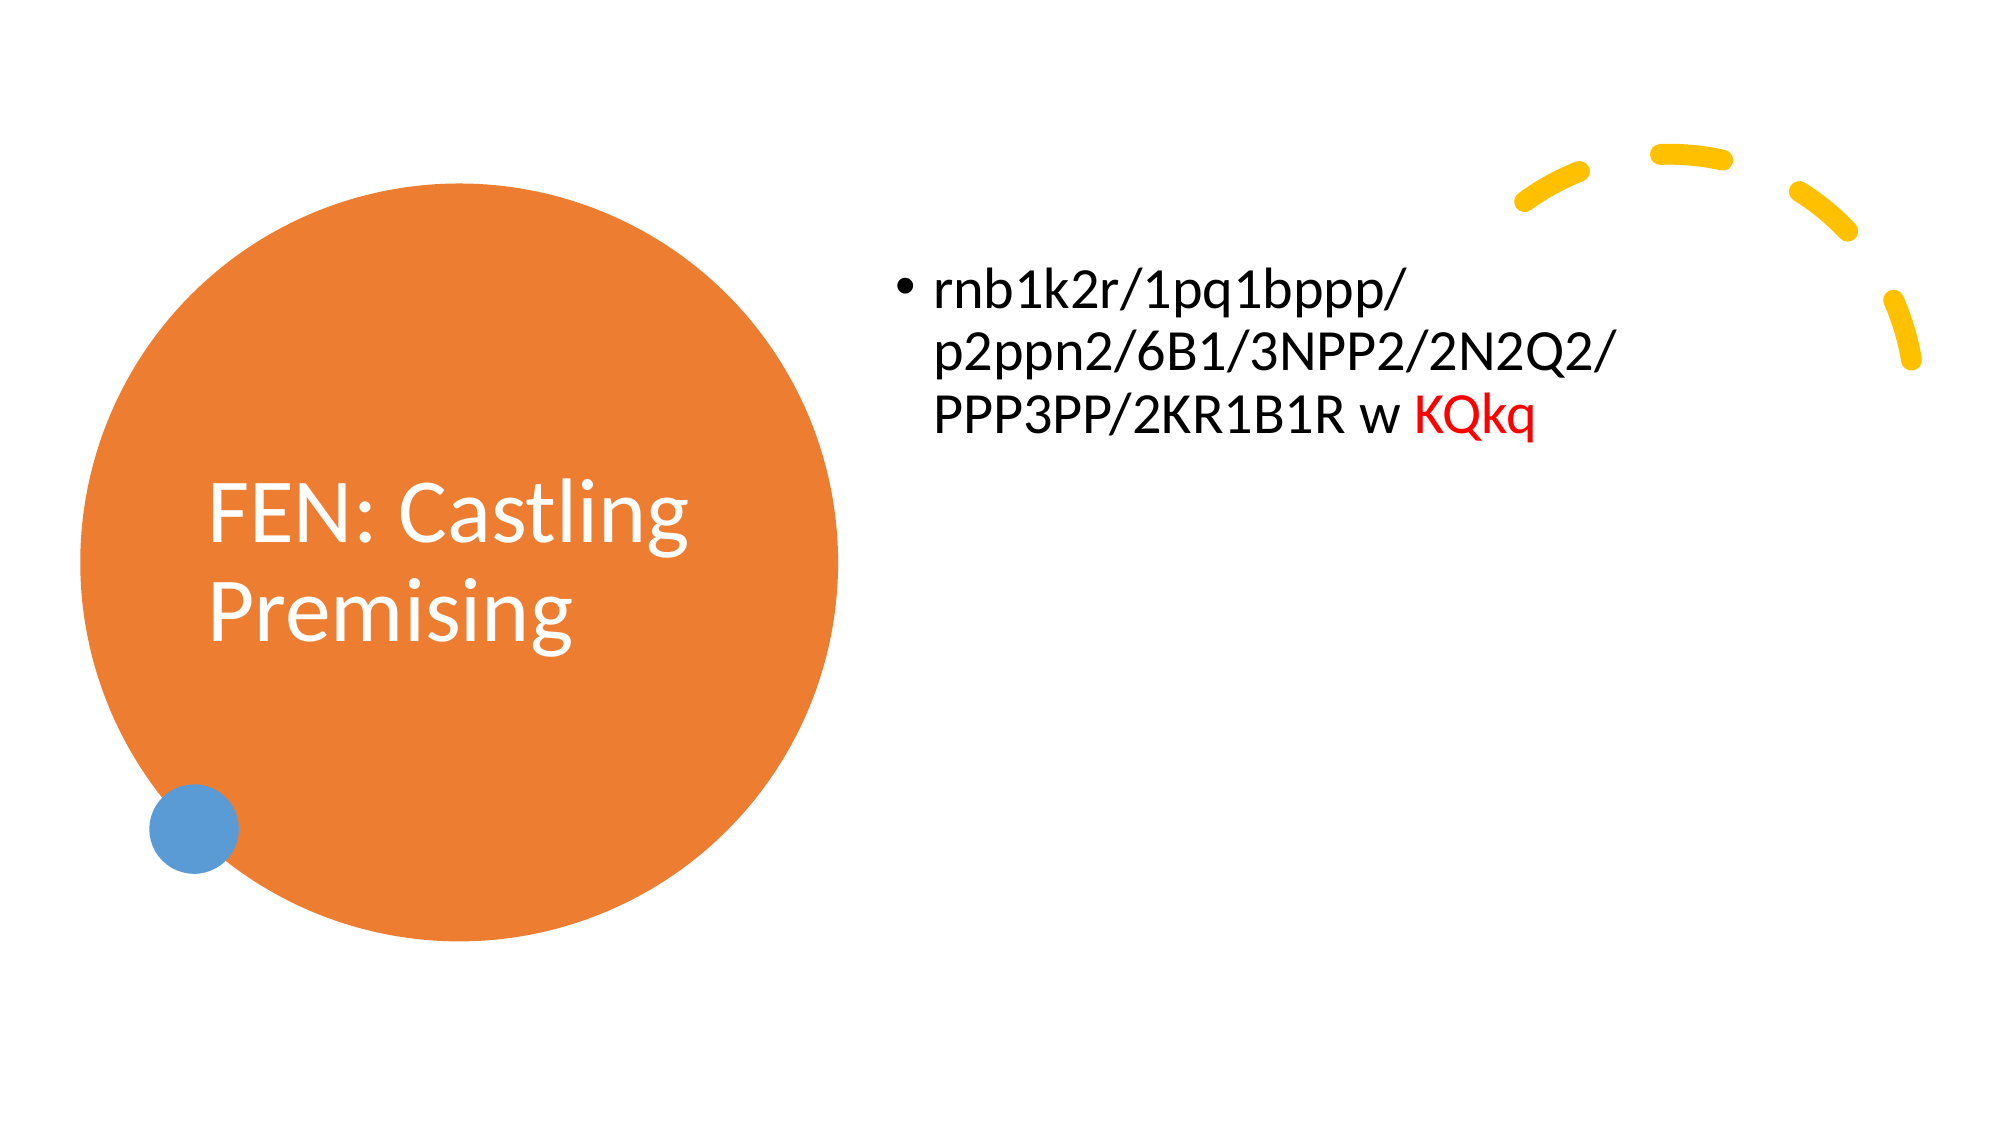

# FEN: Castling Premising
rnb1k2r/1pq1bppp/p2ppn2/6B1/3NPP2/2N2Q2/PPP3PP/2KR1B1R w KQkq